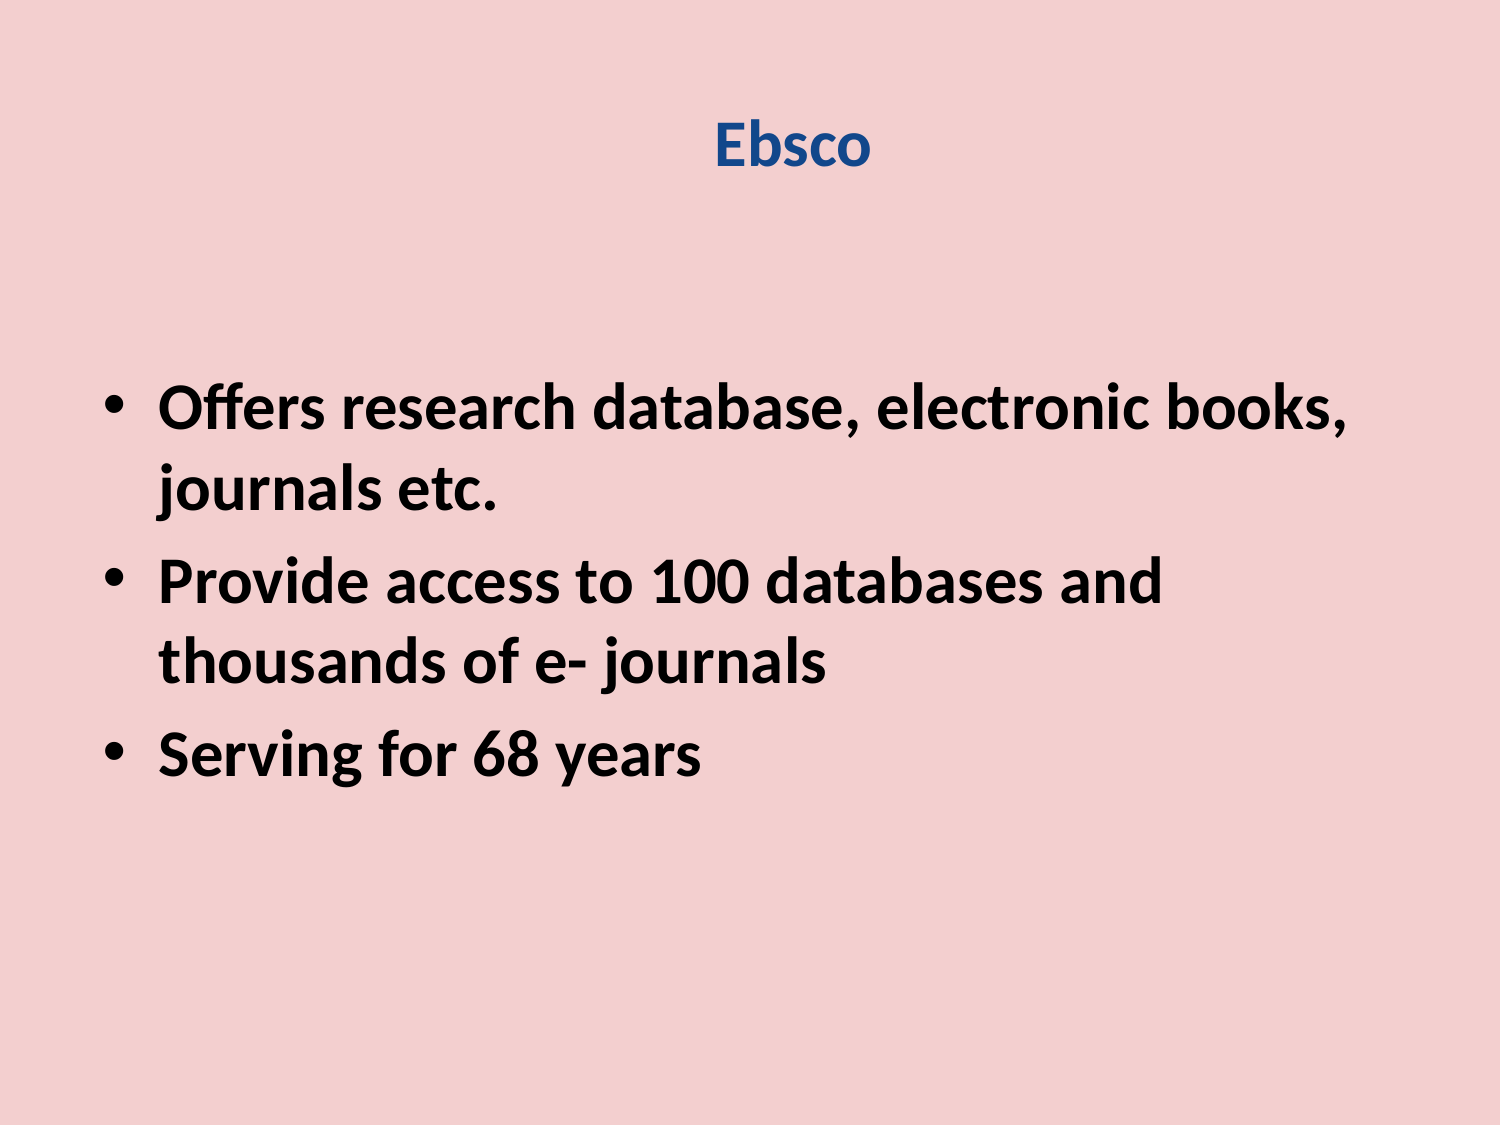

Ebsco

Offers research database, electronic books,  journals etc.
Provide access to 100 databases and thousands of e- journals
Serving for 68 years